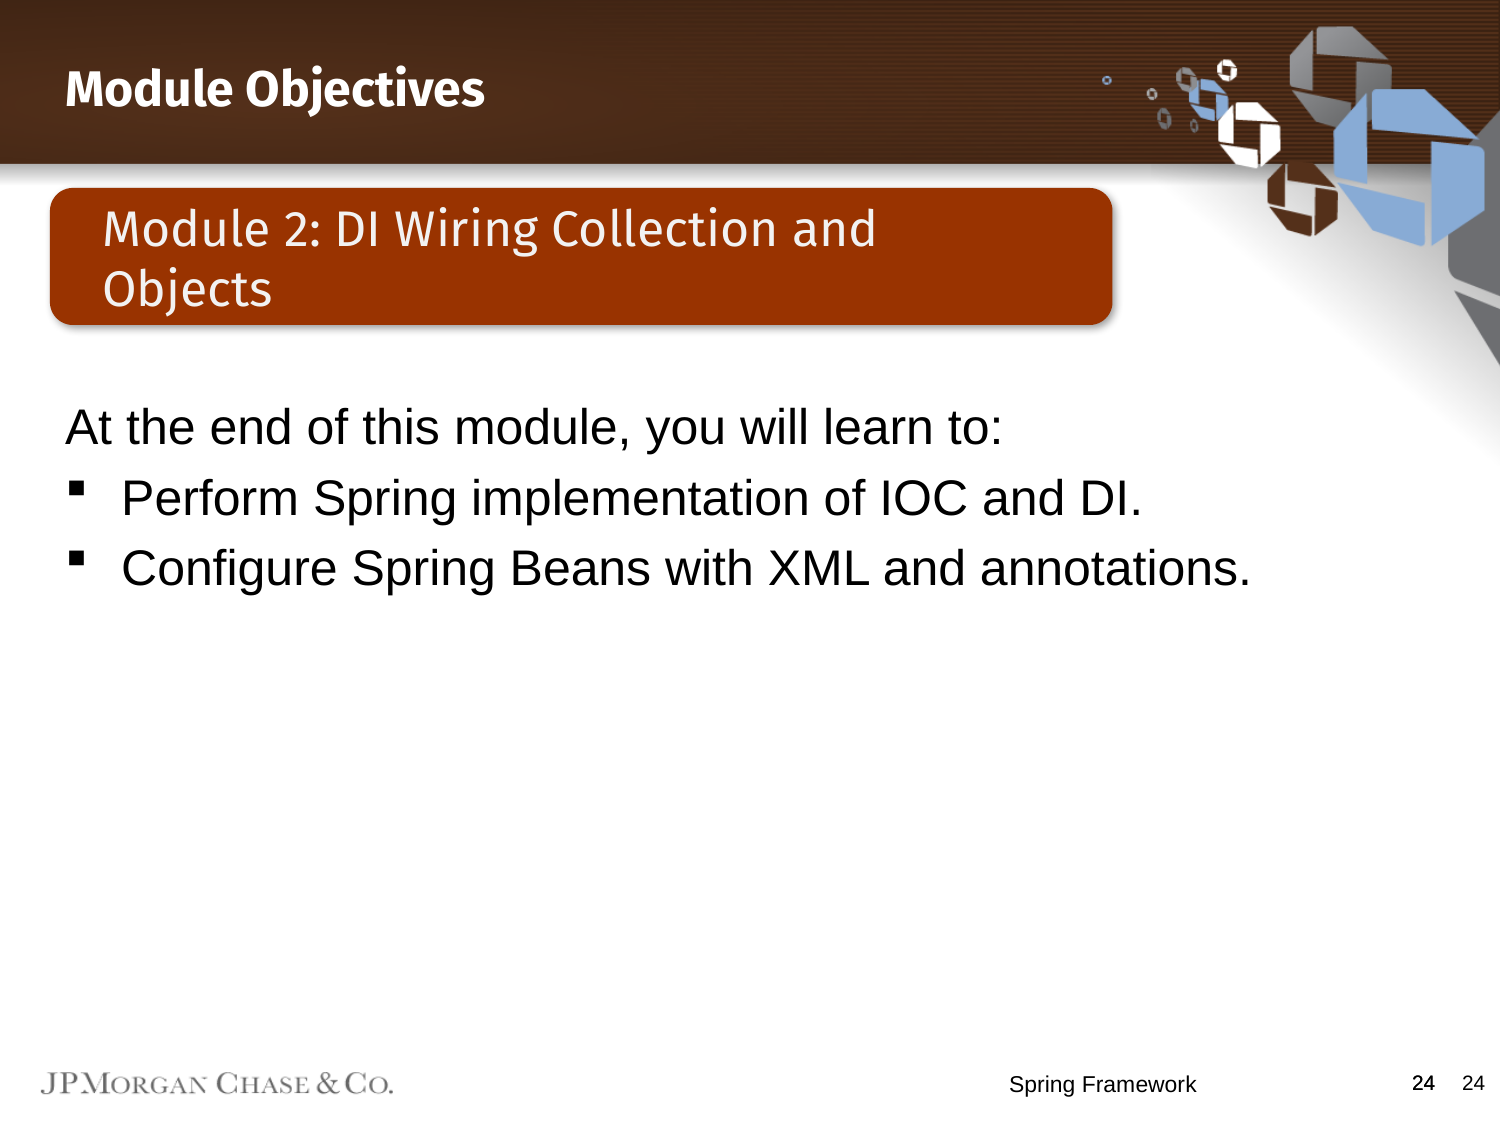

Module Objectives

Module 2: DI Wiring Collection and Objects
At the end of this module, you will learn to:
Perform Spring implementation of IOC and DI.
Configure Spring Beans with XML and annotations.

Spring Framework
24
24
24